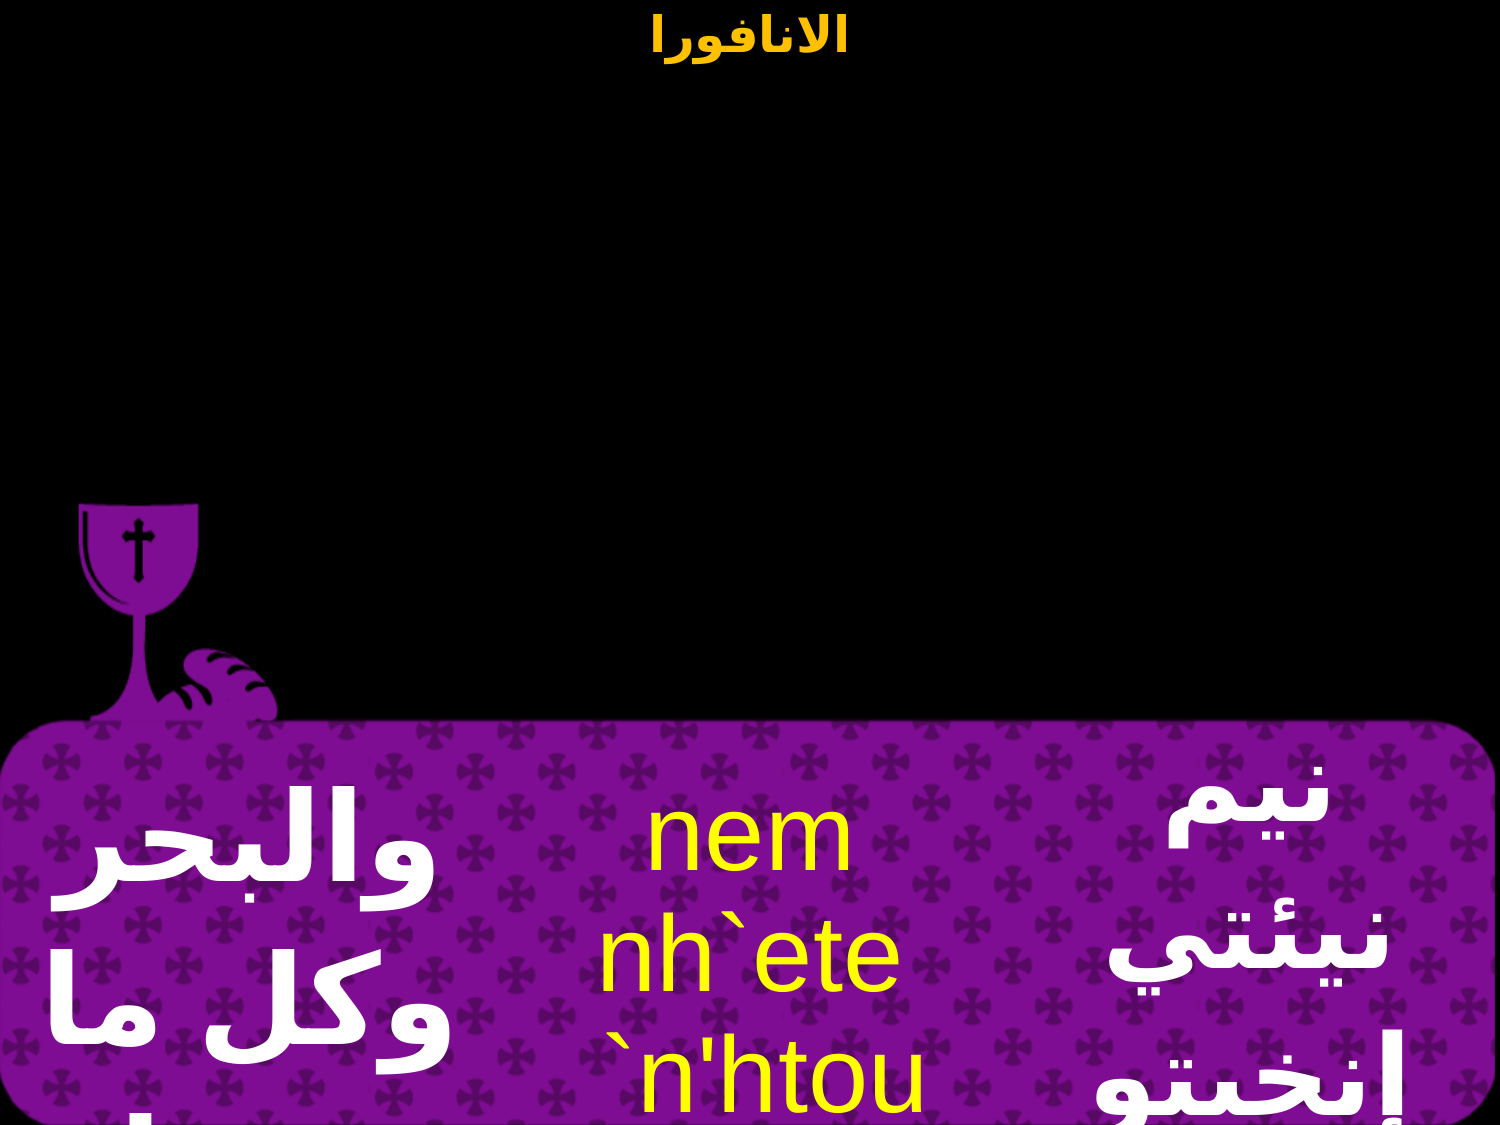

| والبحر وكل ما فيها | nem nh`ete `n'htou throu | نيم نيئتي إنخيتو تيرو |
| --- | --- | --- |